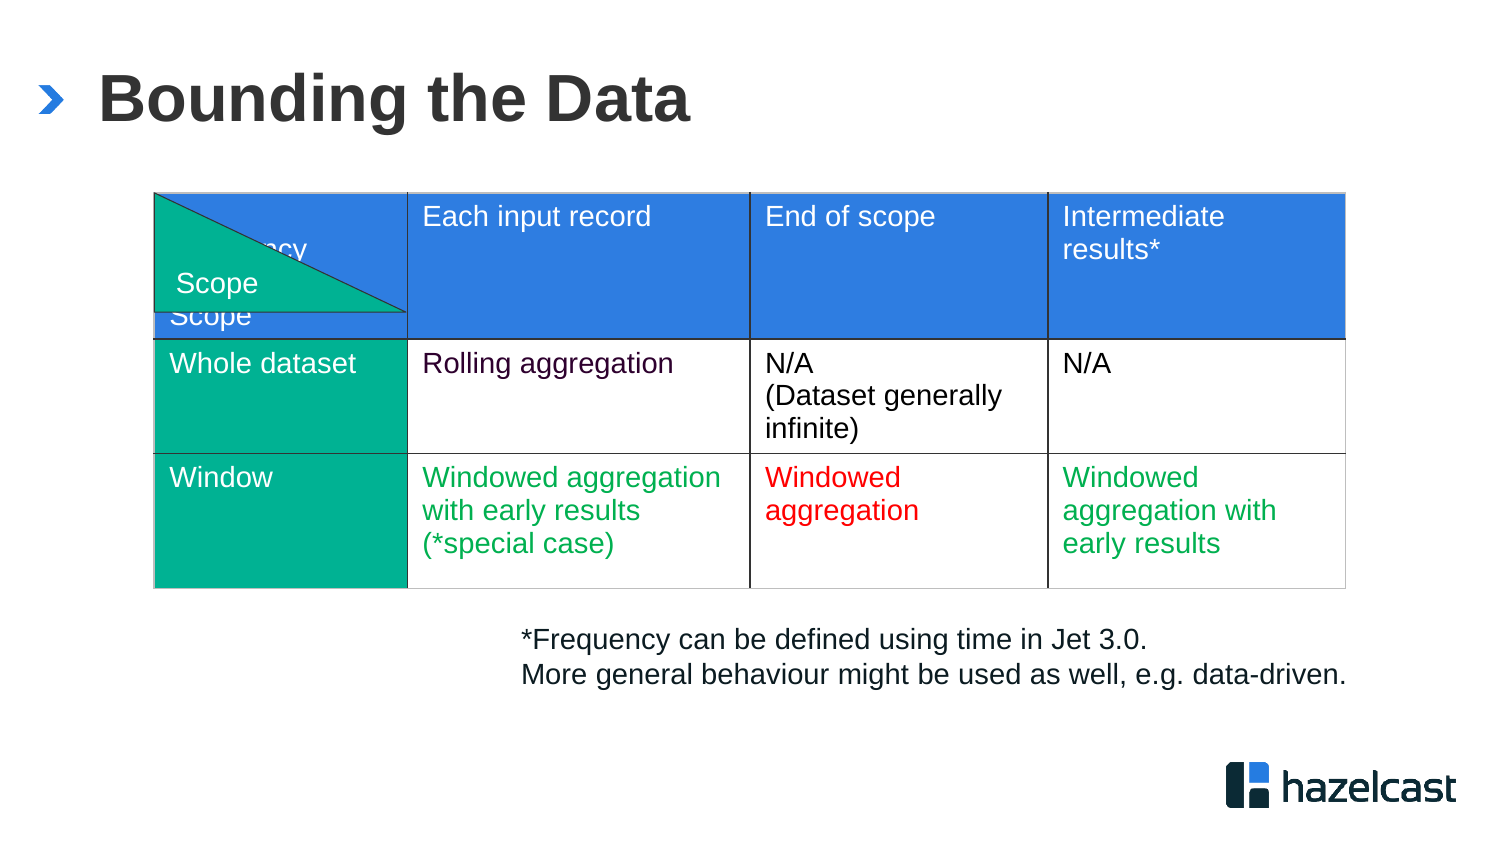

# Bounding the Data
| Frequency Scope | Each input record | End of scope | Intermediate results\* |
| --- | --- | --- | --- |
| Whole dataset | Rolling aggregation | N/A (Dataset generally infinite) | N/A |
| Window | Windowed aggregation with early results (\*special case) | Windowed aggregation | Windowed aggregation with early results |
Scope
*Frequency can be defined using time in Jet 3.0.
More general behaviour might be used as well, e.g. data-driven.